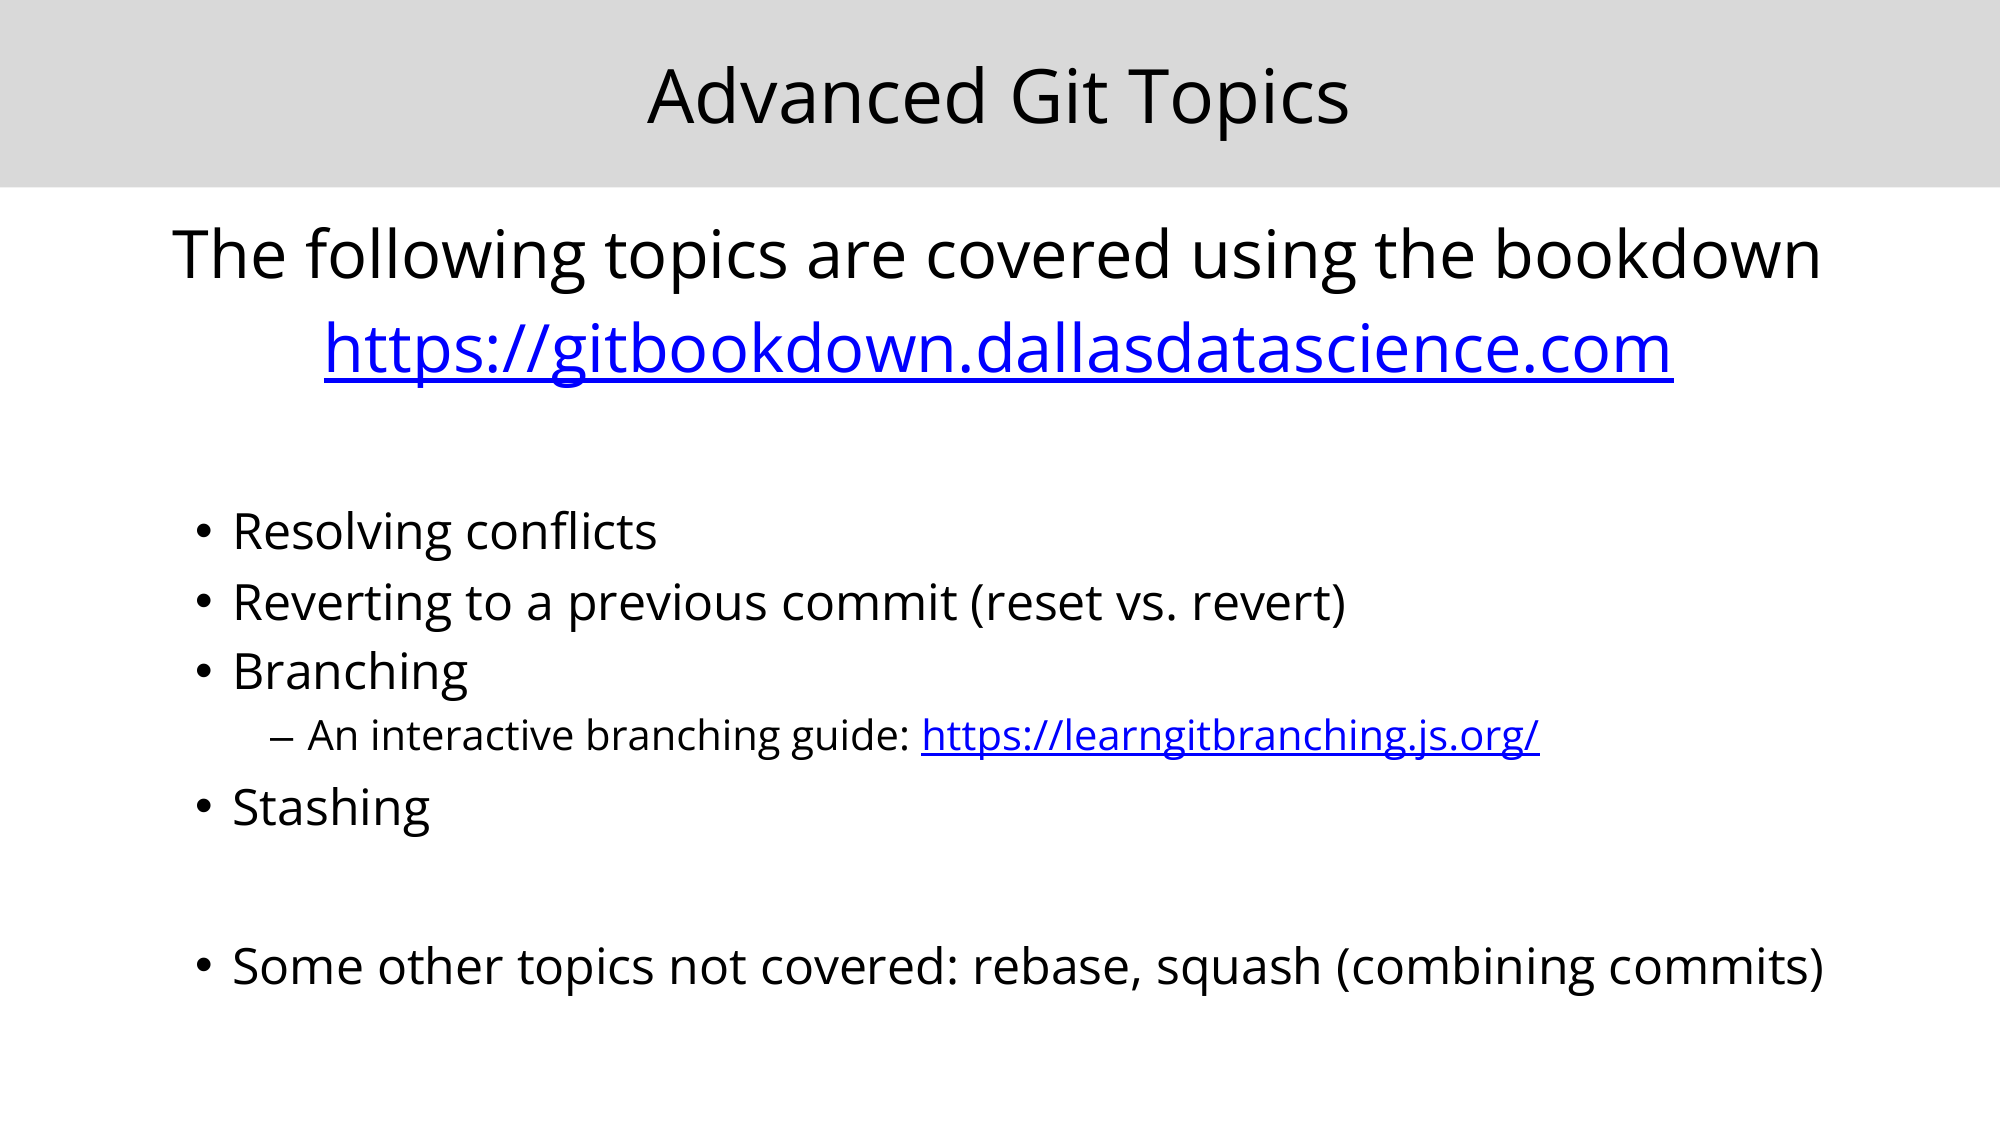

# Advanced Git Topics
The following topics are covered using the bookdown
https://gitbookdown.dallasdatascience.com

Resolving conflicts
Reverting to a previous commit (reset vs. revert)
Branching
An interactive branching guide: https://learngitbranching.js.org/
Stashing

Some other topics not covered: rebase, squash (combining commits)